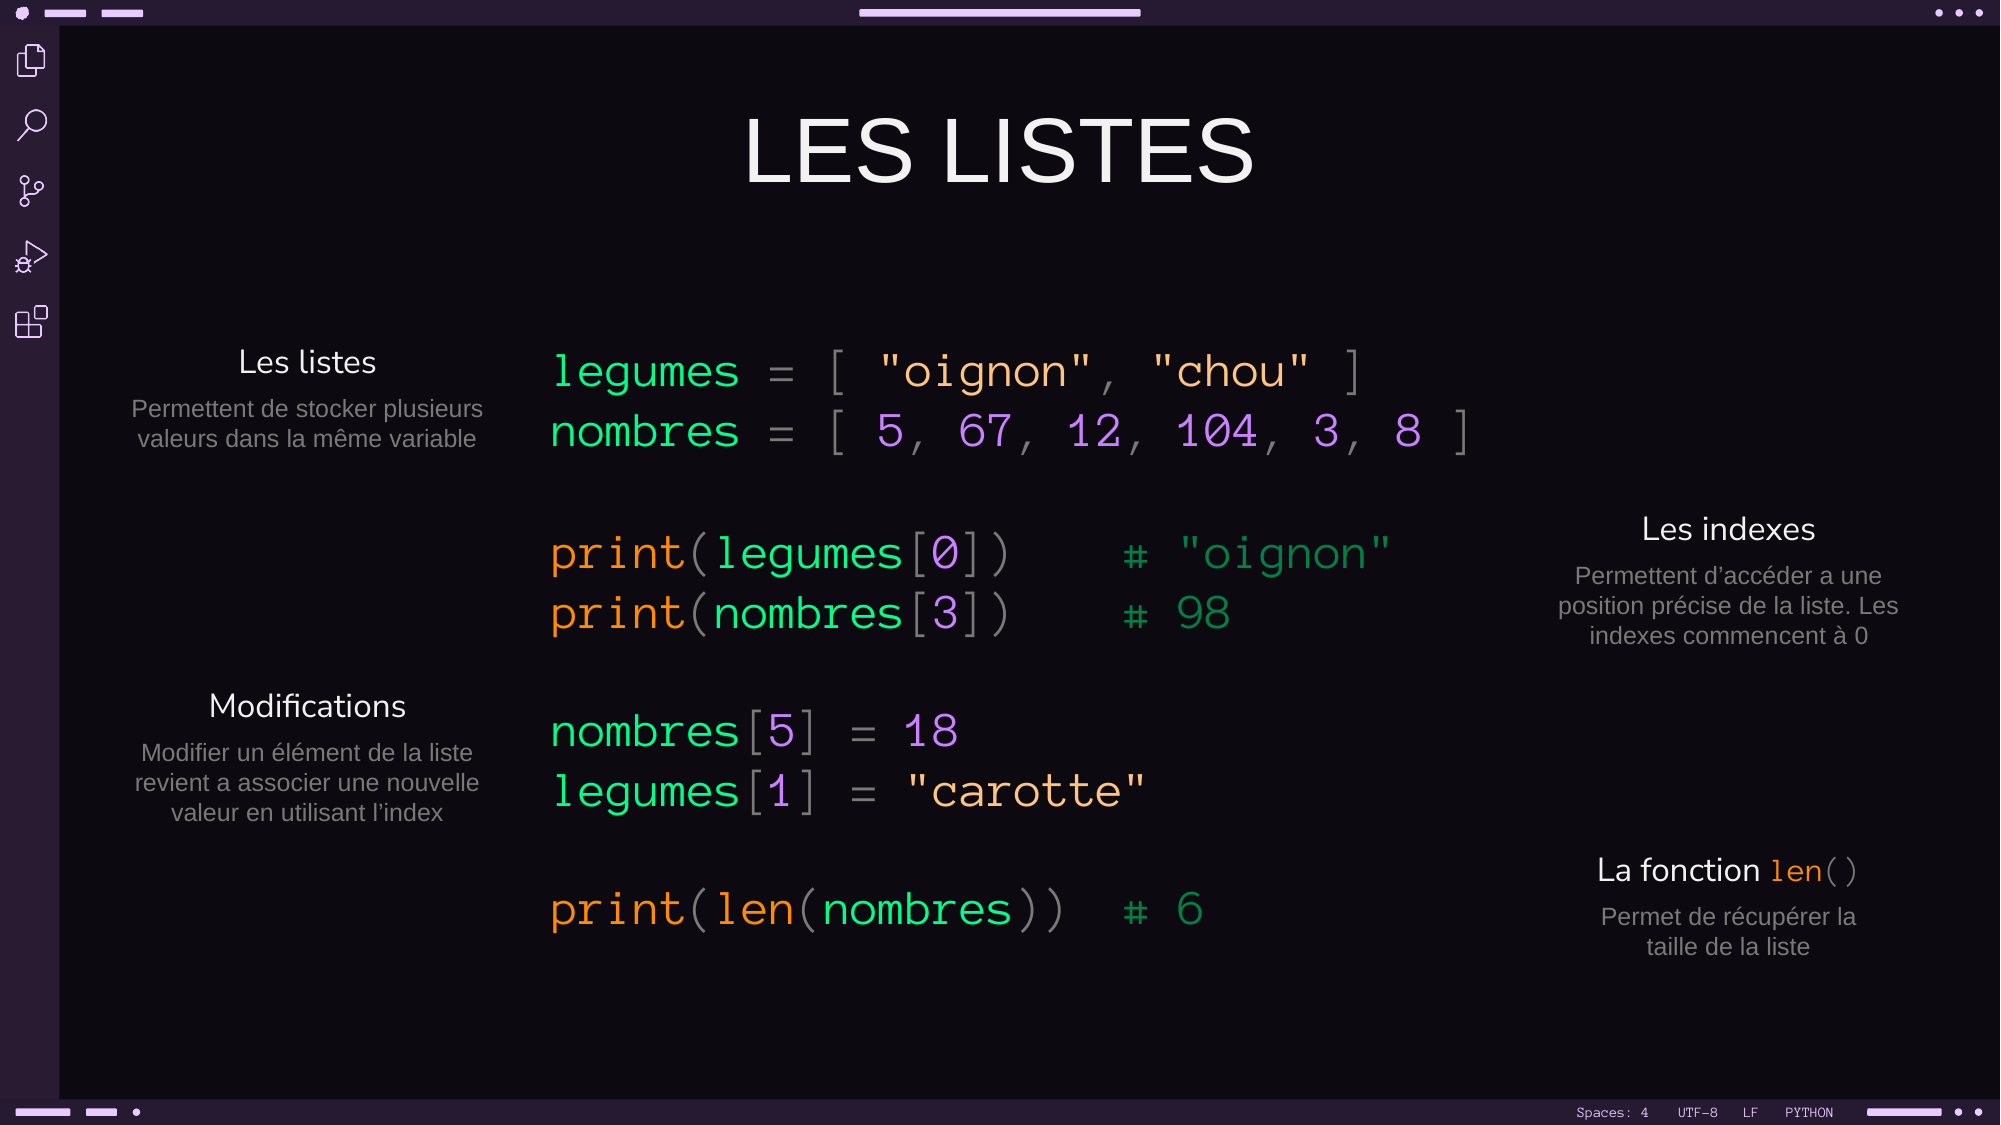

LES LISTES
legumes = [ "oignon", "chou" ]
nombres = [ 5, 67, 12, 104, 3, 8 ]
Les listes
Permettent de stocker plusieurs valeurs dans la même variable
Les indexes
Permettent d’accéder a une position précise de la liste. Les indexes commencent à 0
print(legumes[0])    # "oignon"
print(nombres[3])    # 98
Modifications
Modifier un élément de la liste revient a associer une nouvelle valeur en utilisant l’index
nombres[5] = 18
legumes[1] = "carotte"
La fonction len()
Permet de récupérer la taille de la liste
print(len(nombres))  # 6